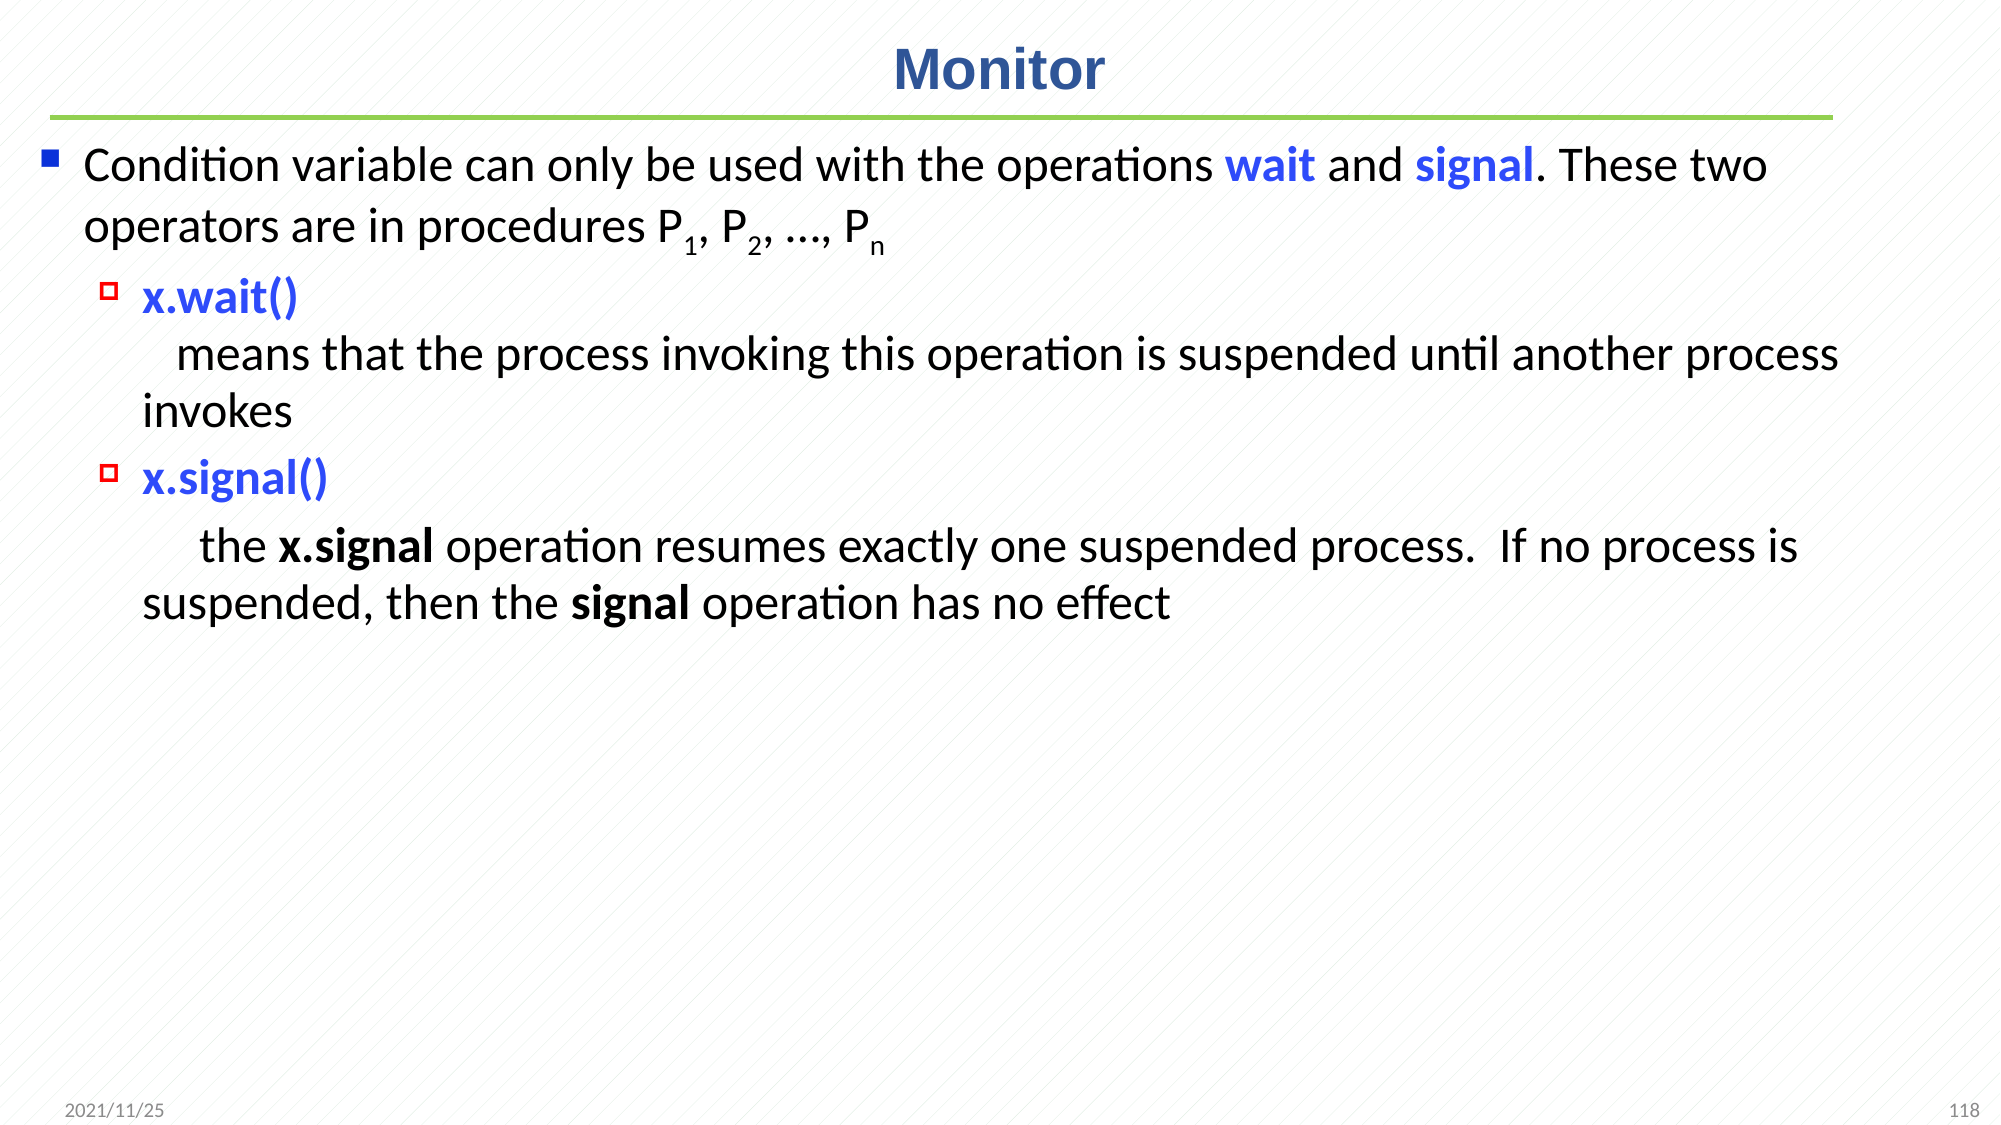

# Monitor
Condition variable can only be used with the operations wait and signal. These two operators are in procedures P1, P2, …, Pn
x.wait()
   means that the process invoking this operation is suspended until another process invokes
x.signal()
         the x.signal operation resumes exactly one suspended process.  If no process is suspended, then the signal operation has no effect
118
2021/11/25